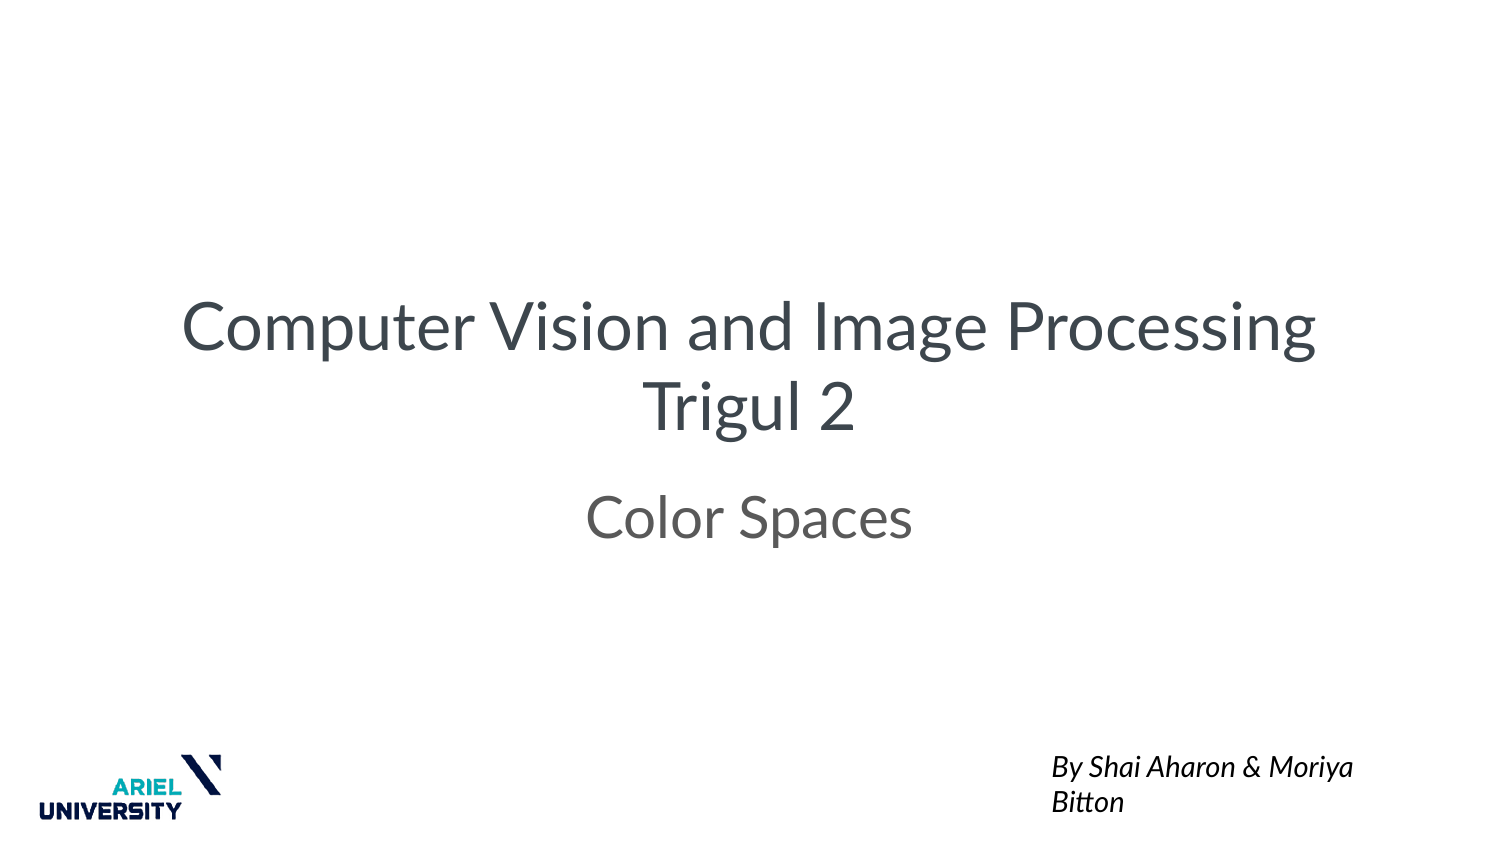

# Computer Vision and Image Processing
Trigul 2
Color Spaces
By Shai Aharon & Moriya Bitton